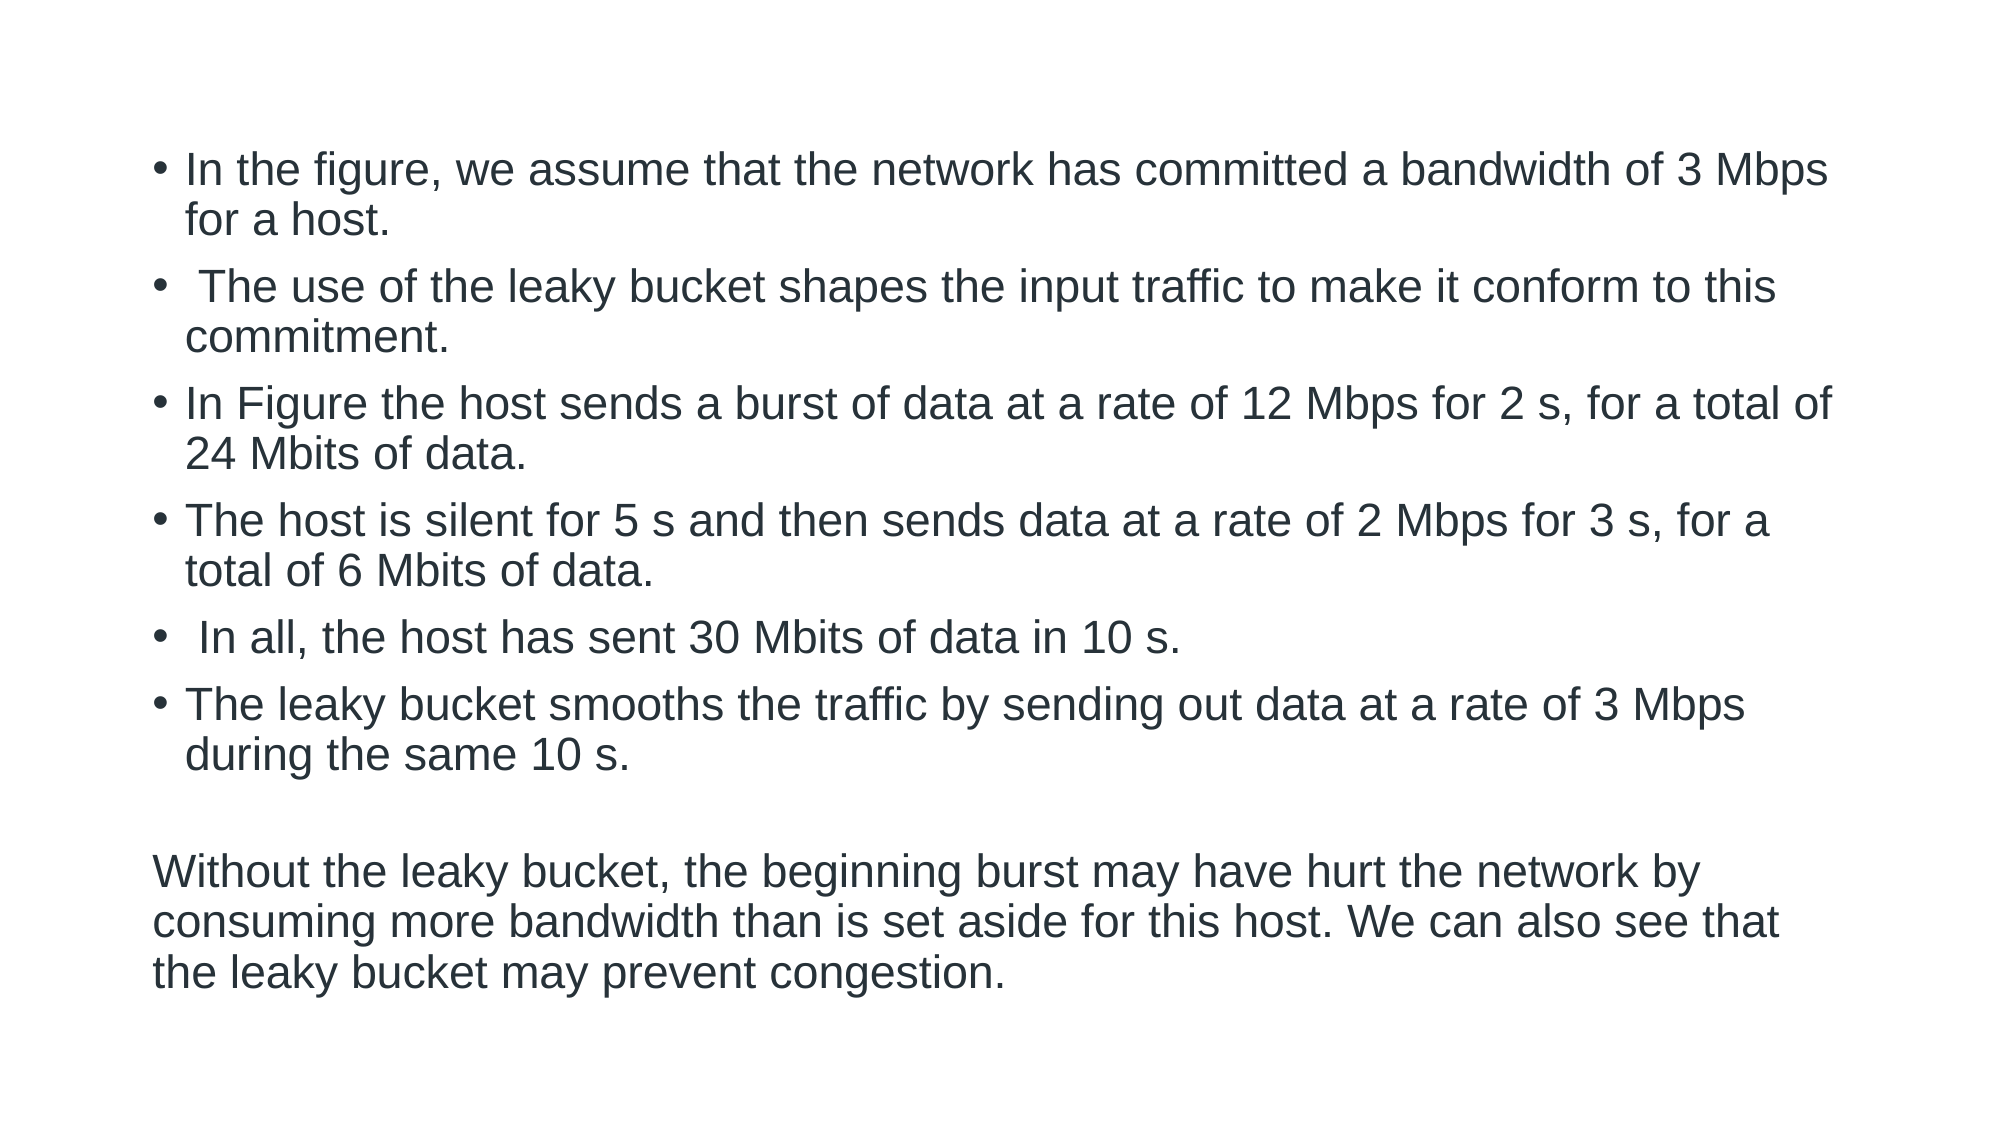

In the figure, we assume that the network has committed a bandwidth of 3 Mbps for a host.
 The use of the leaky bucket shapes the input traffic to make it conform to this commitment.
In Figure the host sends a burst of data at a rate of 12 Mbps for 2 s, for a total of 24 Mbits of data.
The host is silent for 5 s and then sends data at a rate of 2 Mbps for 3 s, for a total of 6 Mbits of data.
 In all, the host has sent 30 Mbits of data in 10 s.
The leaky bucket smooths the traffic by sending out data at a rate of 3 Mbps during the same 10 s.
Without the leaky bucket, the beginning burst may have hurt the network by consuming more bandwidth than is set aside for this host. We can also see that the leaky bucket may prevent congestion.